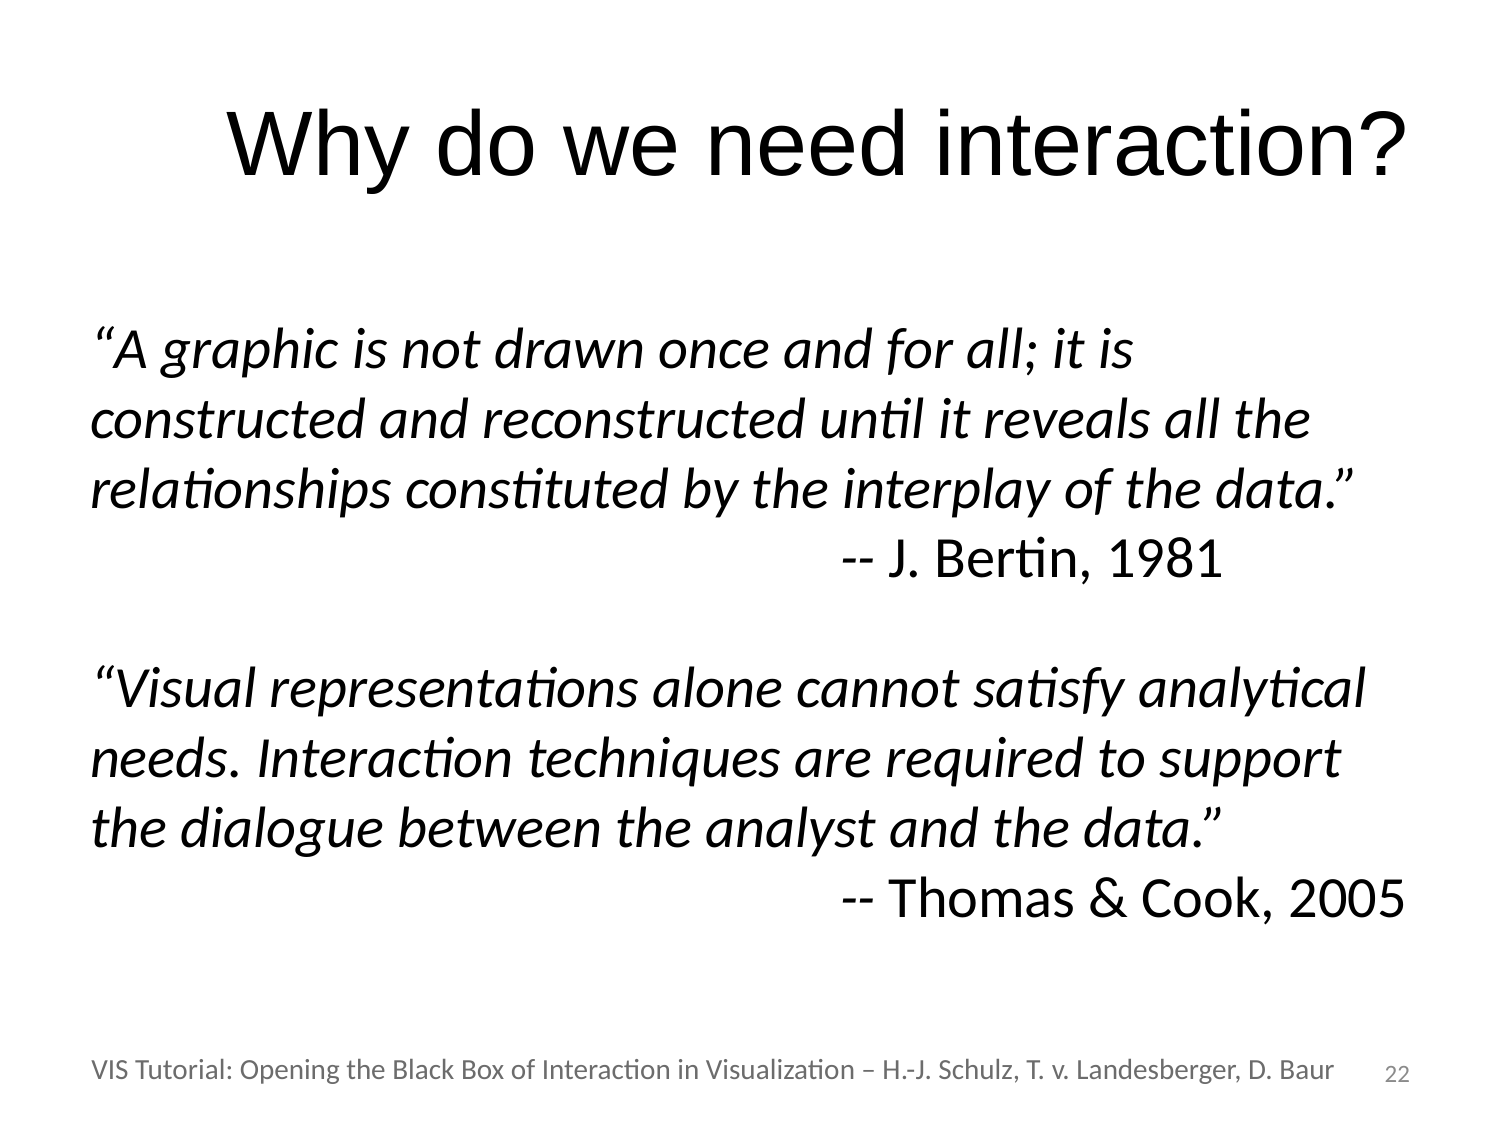

# Why do we need interaction?
“A graphic is not drawn once and for all; it is constructed and reconstructed until it reveals all the relationships constituted by the interplay of the data.”
					-- J. Bertin, 1981

“Visual representations alone cannot satisfy analytical needs. Interaction techniques are required to support the dialogue between the analyst and the data.”
					-- Thomas & Cook, 2005
VIS Tutorial: Opening the Black Box of Interaction in Visualization – H.-J. Schulz, T. v. Landesberger, D. Baur
22